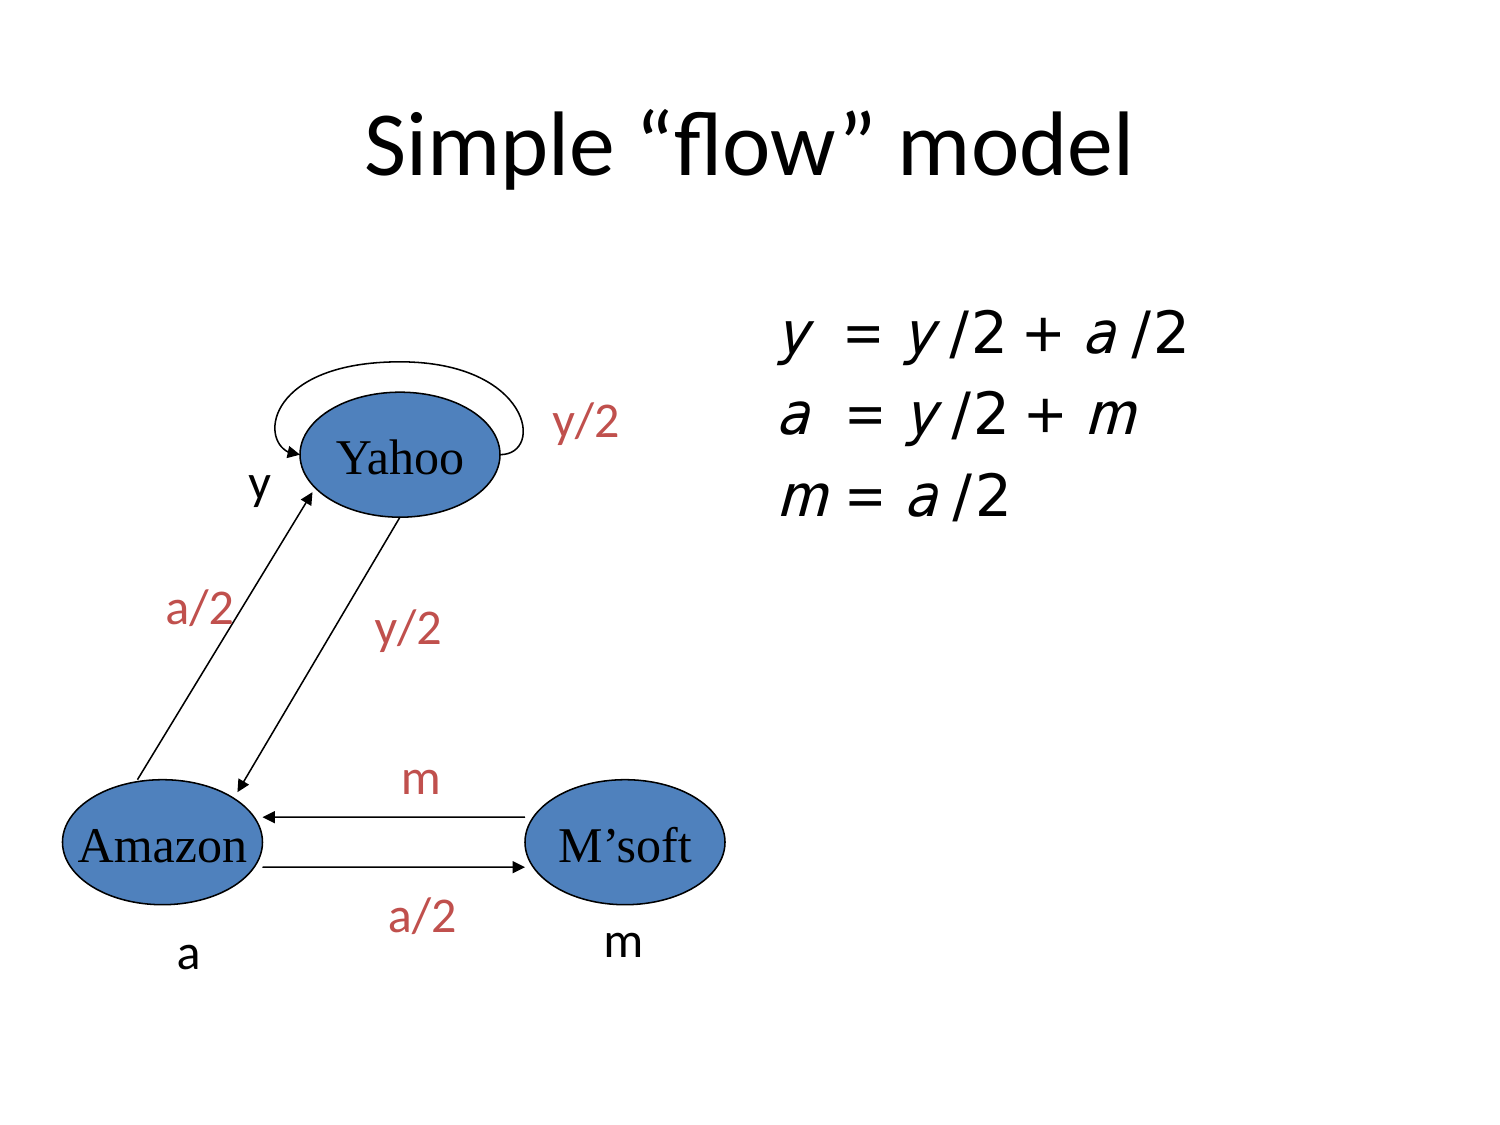

# Simple “flow” model
y  = y /2 + a /2
a  = y /2 + m
m = a /2
y/2
Yahoo

Amazon
M’soft

y
a/2
y/2
m
a/2
m
a